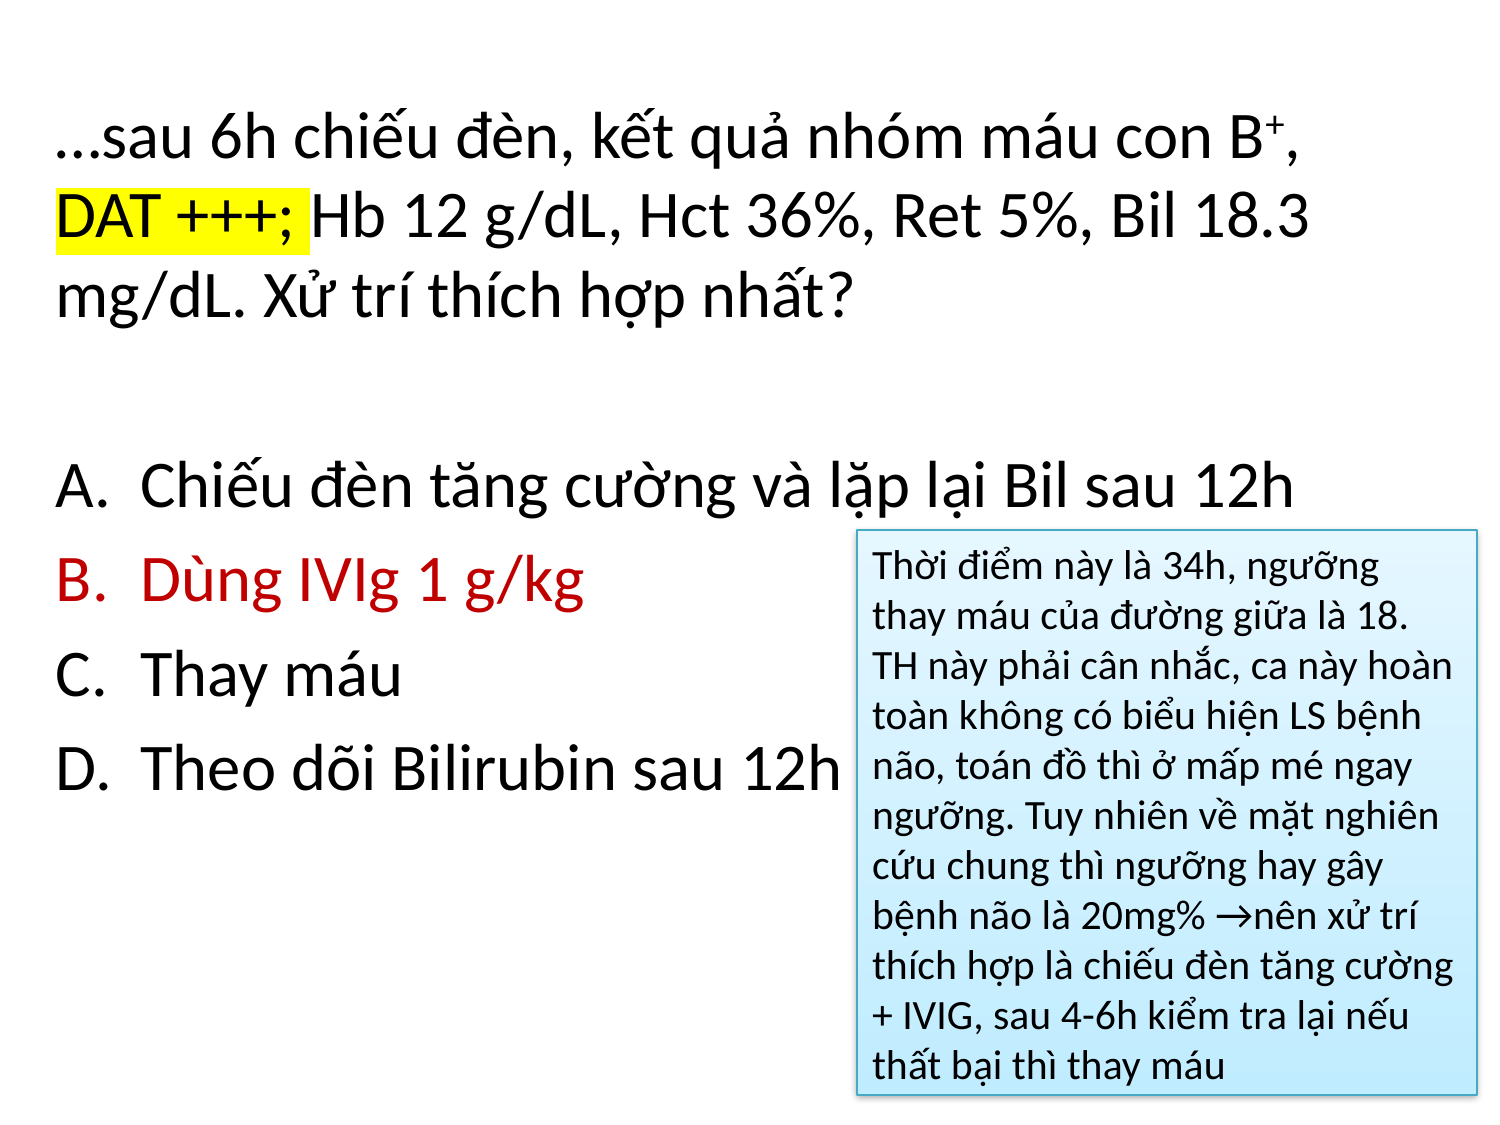

…sau 6h chiếu đèn, kết quả nhóm máu con B+, DAT +++; Hb 12 g/dL, Hct 36%, Ret 5%, Bil 18.3 mg/dL. Xử trí thích hợp nhất?

Chiếu đèn tăng cường và lặp lại Bil sau 12h
Dùng IVIg 1 g/kg
Thay máu
Theo dõi Bilirubin sau 12h
Thời điểm này là 34h, ngưỡng thay máu của đường giữa là 18. TH này phải cân nhắc, ca này hoàn toàn không có biểu hiện LS bệnh não, toán đồ thì ở mấp mé ngay ngưỡng. Tuy nhiên về mặt nghiên cứu chung thì ngưỡng hay gây bệnh não là 20mg% →nên xử trí thích hợp là chiếu đèn tăng cường + IVIG, sau 4-6h kiểm tra lại nếu thất bại thì thay máu